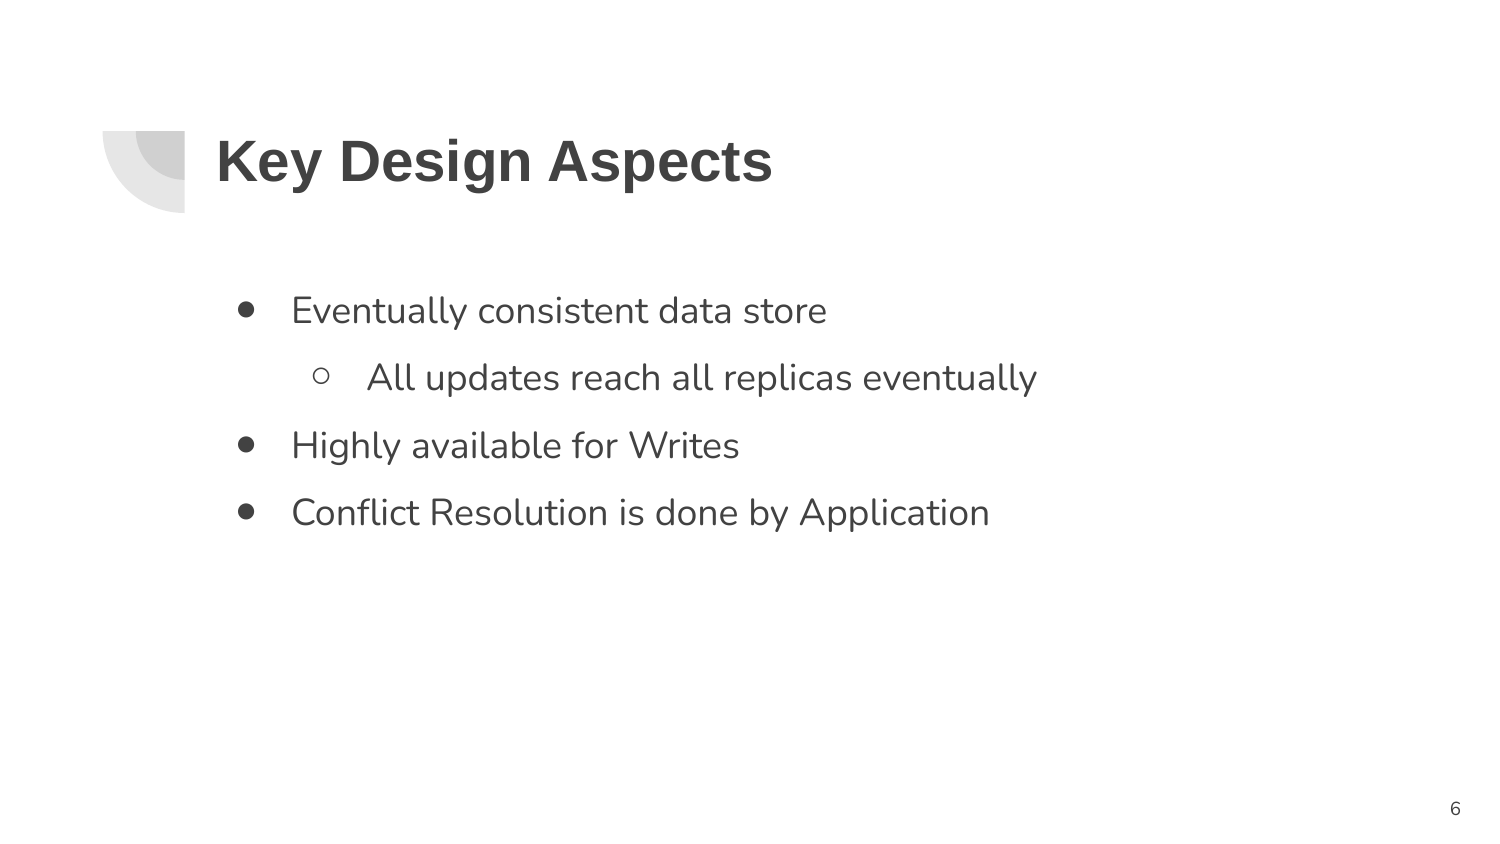

# Key Design Aspects
Eventually consistent data store
All updates reach all replicas eventually
Highly available for Writes
Conflict Resolution is done by Application
6